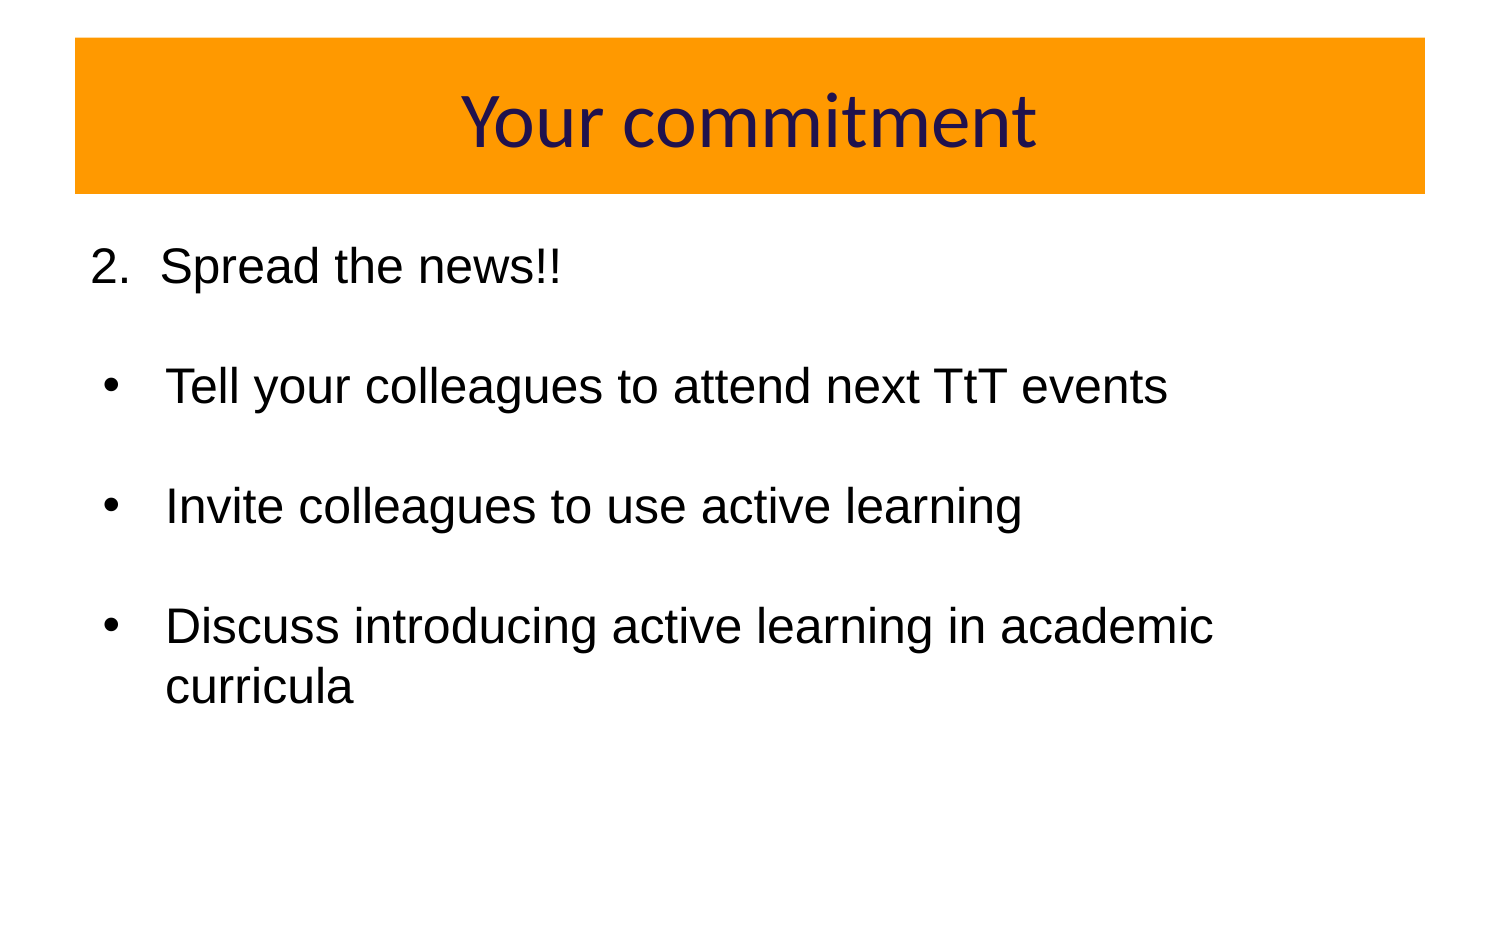

# Your commitment
2.  Spread the news!!

Tell your colleagues to attend next TtT events

Invite colleagues to use active learning

Discuss introducing active learning in academic curricula